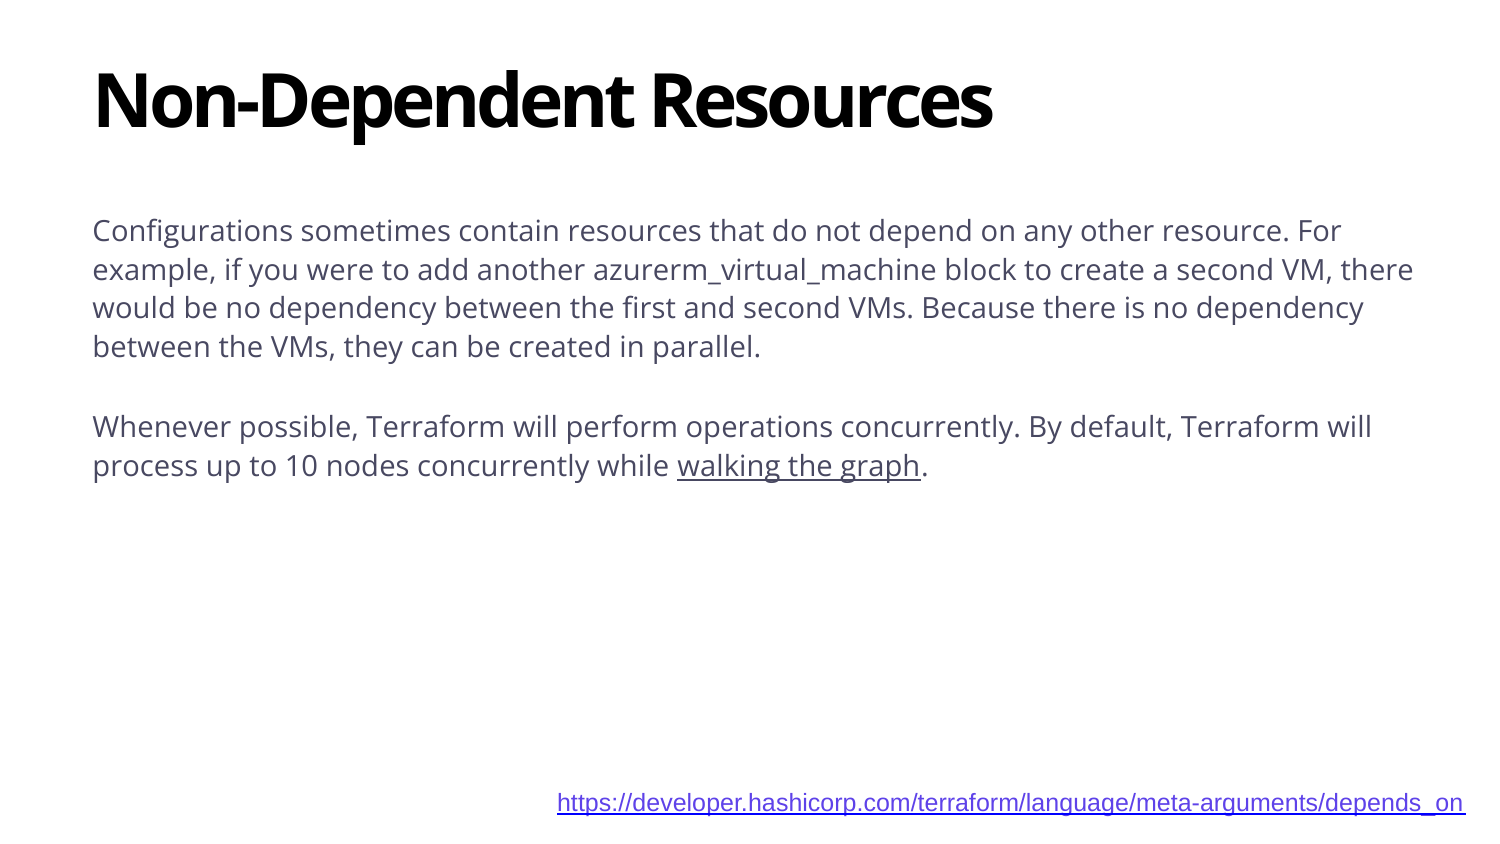

# Non-Dependent Resources
Configurations sometimes contain resources that do not depend on any other resource. For example, if you were to add another azurerm_virtual_machine block to create a second VM, there would be no dependency between the first and second VMs. Because there is no dependency between the VMs, they can be created in parallel.
Whenever possible, Terraform will perform operations concurrently. By default, Terraform will process up to 10 nodes concurrently while walking the graph.
https://developer.hashicorp.com/terraform/language/meta-arguments/depends_on